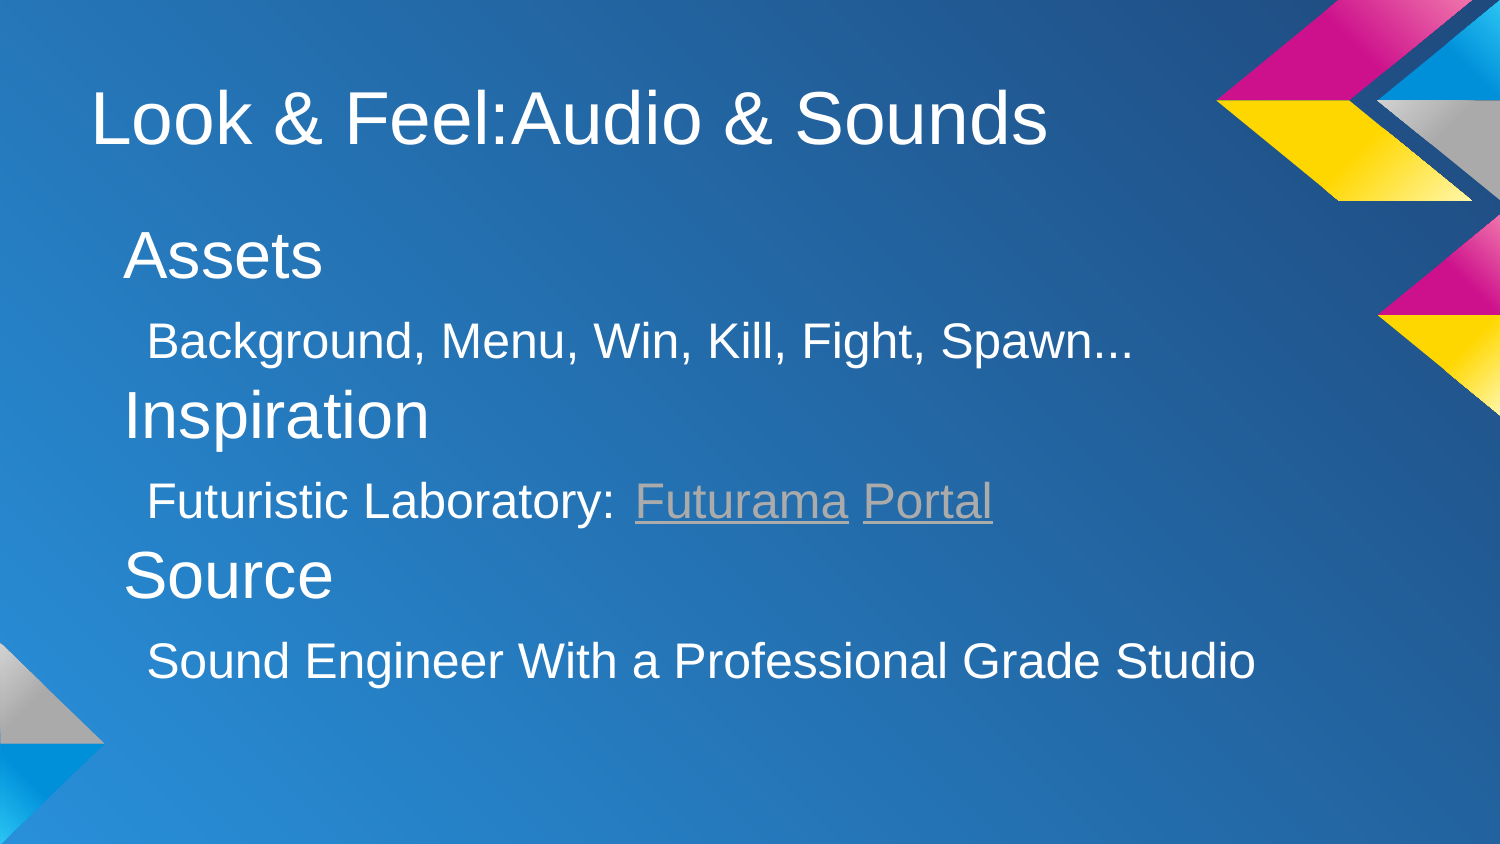

# Look & Feel:Audio & Sounds
Assets
	Background, Menu, Win, Kill, Fight, Spawn...
Inspiration
	Futuristic Laboratory: Futurama Portal
Source
	Sound Engineer With a Professional Grade Studio